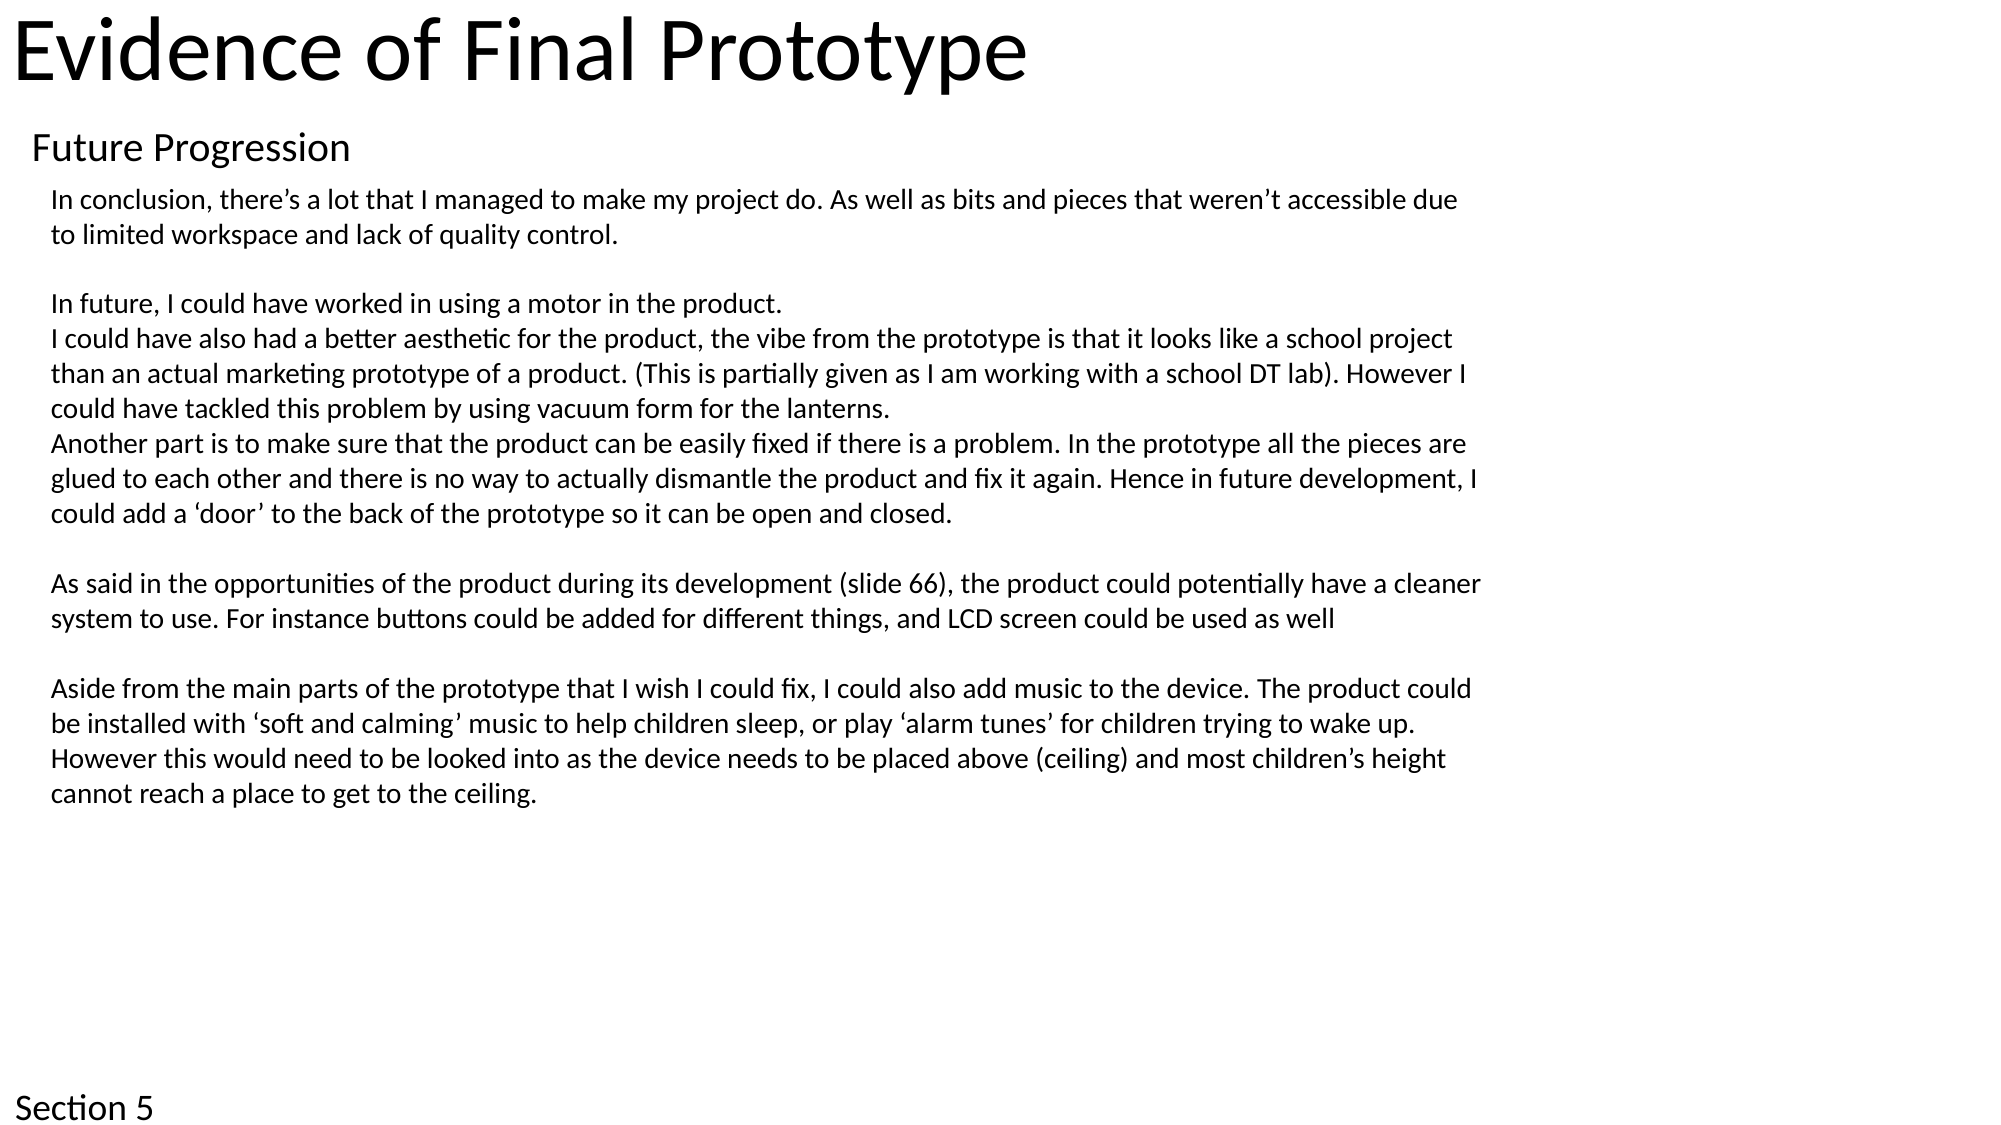

Evidence of Final Prototype
Future Progression
In conclusion, there’s a lot that I managed to make my project do. As well as bits and pieces that weren’t accessible due to limited workspace and lack of quality control.

In future, I could have worked in using a motor in the product.
I could have also had a better aesthetic for the product, the vibe from the prototype is that it looks like a school project than an actual marketing prototype of a product. (This is partially given as I am working with a school DT lab). However I could have tackled this problem by using vacuum form for the lanterns.
Another part is to make sure that the product can be easily fixed if there is a problem. In the prototype all the pieces are glued to each other and there is no way to actually dismantle the product and fix it again. Hence in future development, I could add a ‘door’ to the back of the prototype so it can be open and closed.

As said in the opportunities of the product during its development (slide 66), the product could potentially have a cleaner system to use. For instance buttons could be added for different things, and LCD screen could be used as well

Aside from the main parts of the prototype that I wish I could fix, I could also add music to the device. The product could be installed with ‘soft and calming’ music to help children sleep, or play ‘alarm tunes’ for children trying to wake up. However this would need to be looked into as the device needs to be placed above (ceiling) and most children’s height cannot reach a place to get to the ceiling.
Section 5